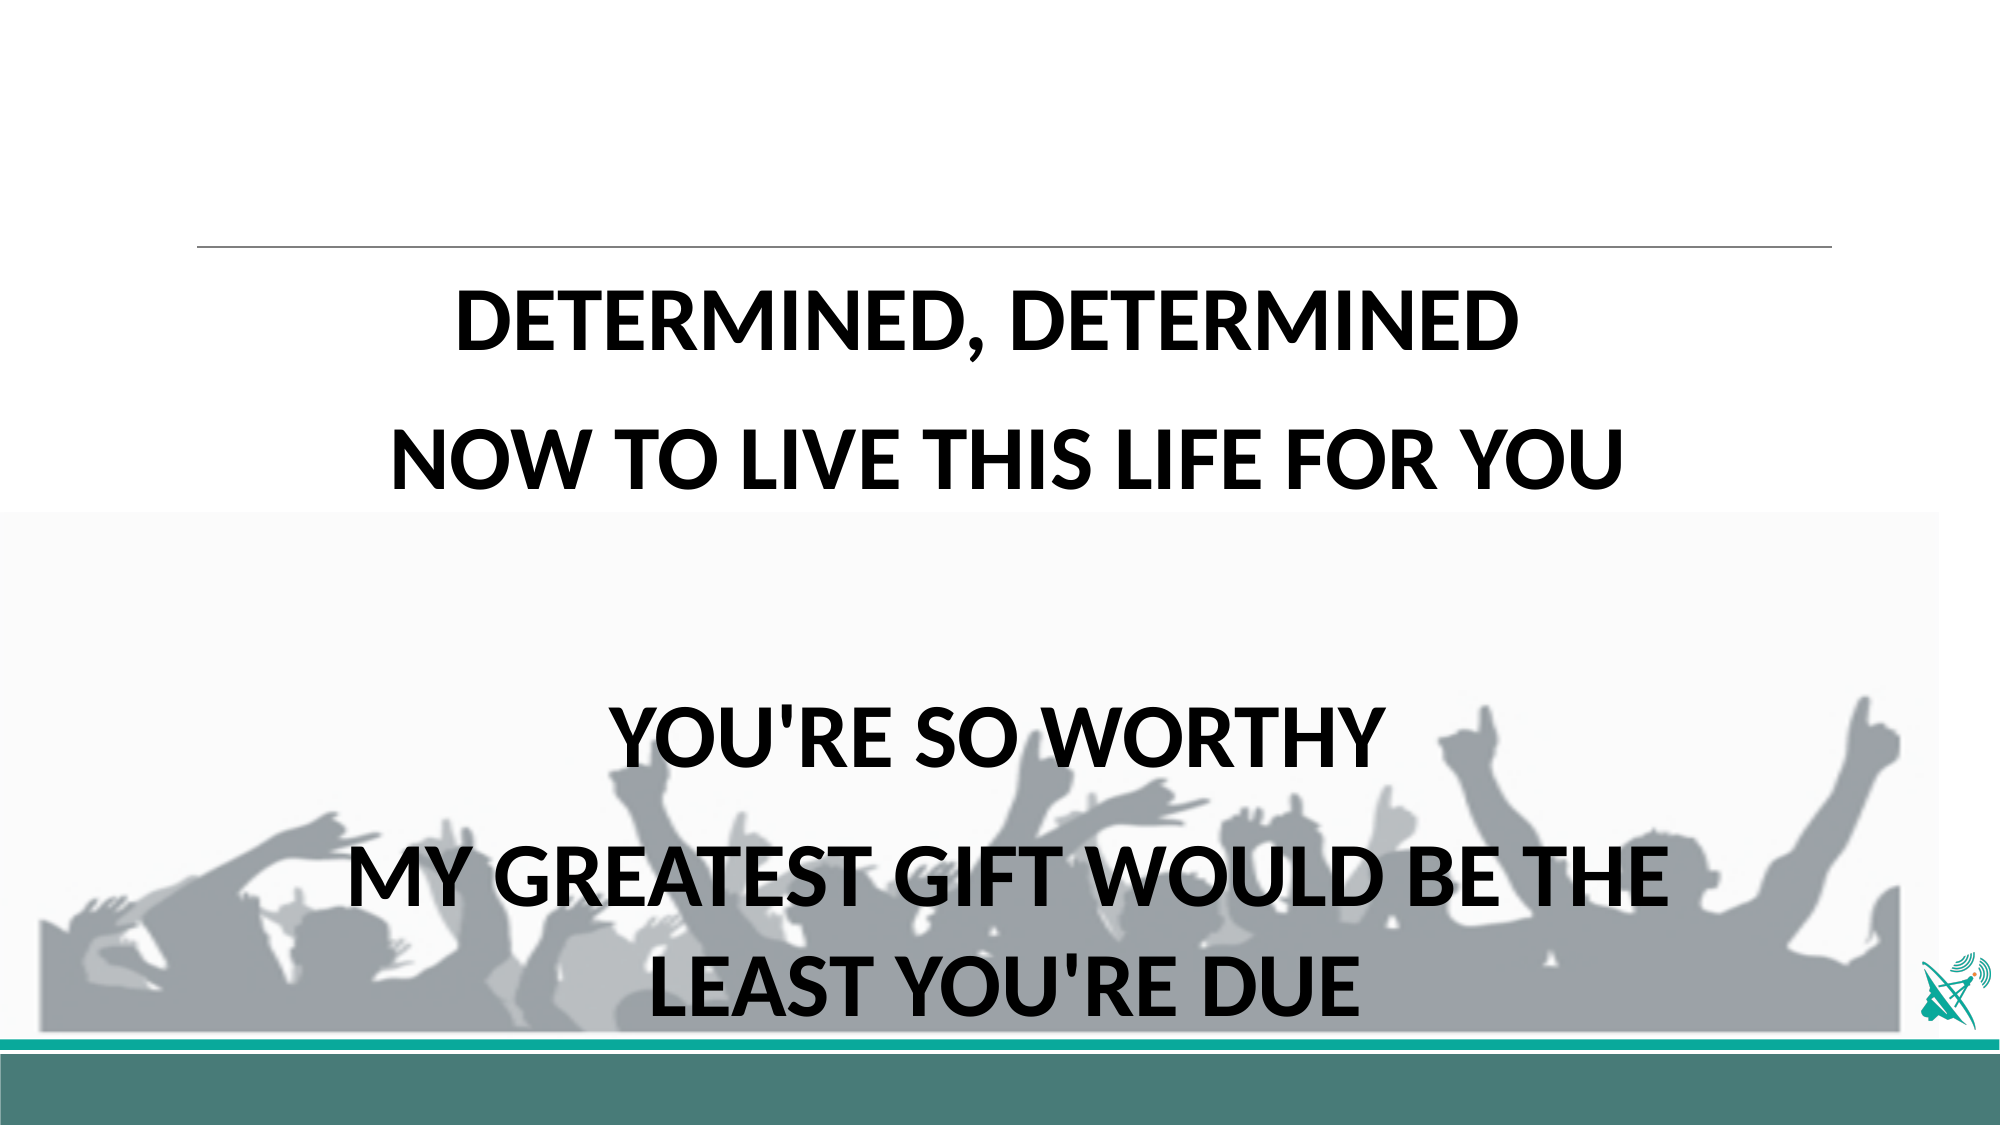

DETERMINED, DETERMINED
NOW TO LIVE THIS LIFE FOR YOU

YOU'RE SO WORTHY
MY GREATEST GIFT WOULD BE THE LEAST YOU'RE DUE